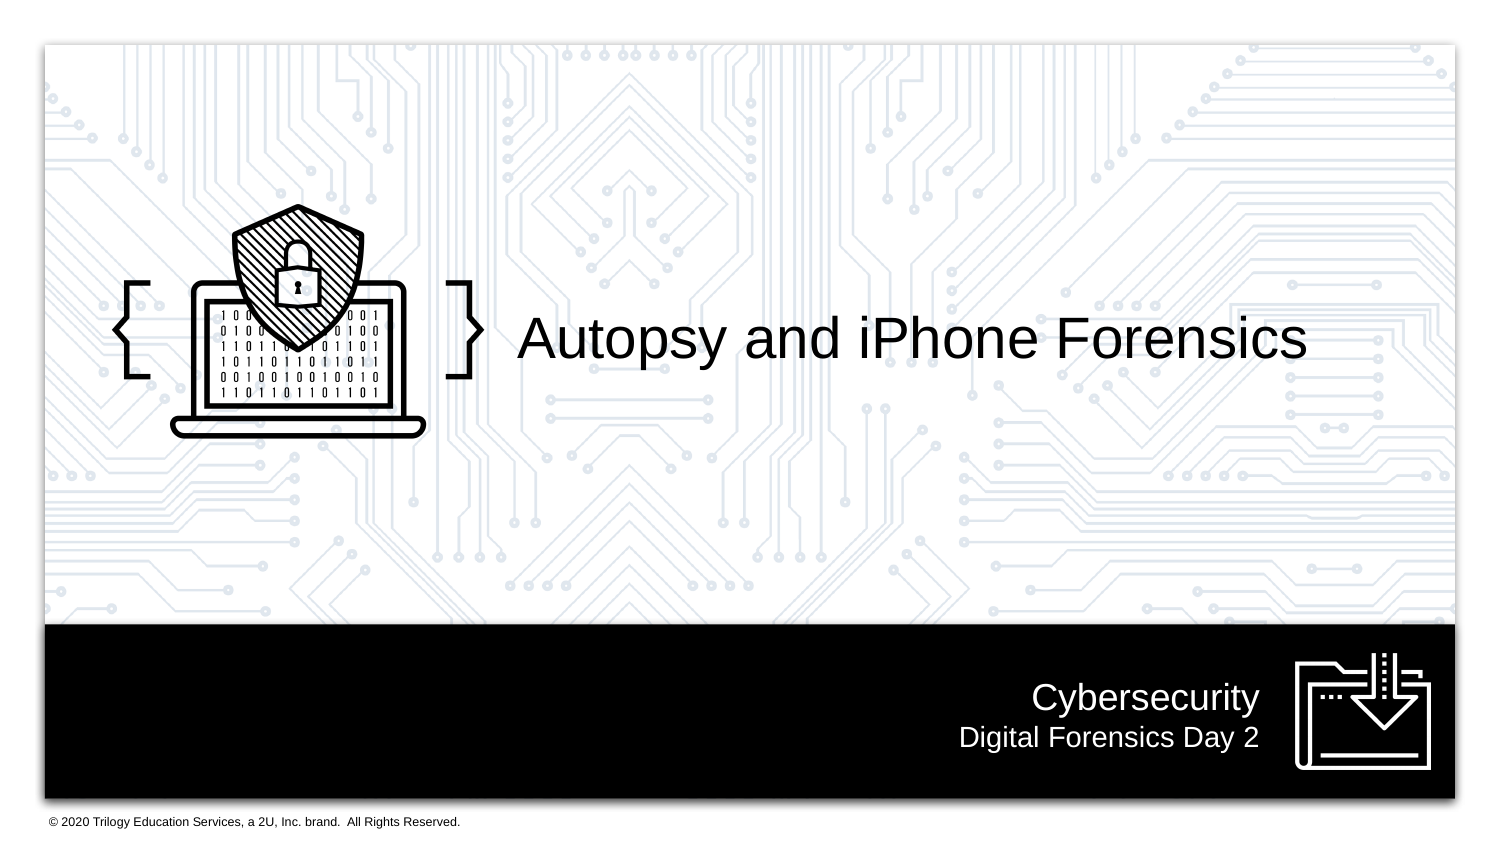

Autopsy and iPhone Forensics
# Digital Forensics Day 2